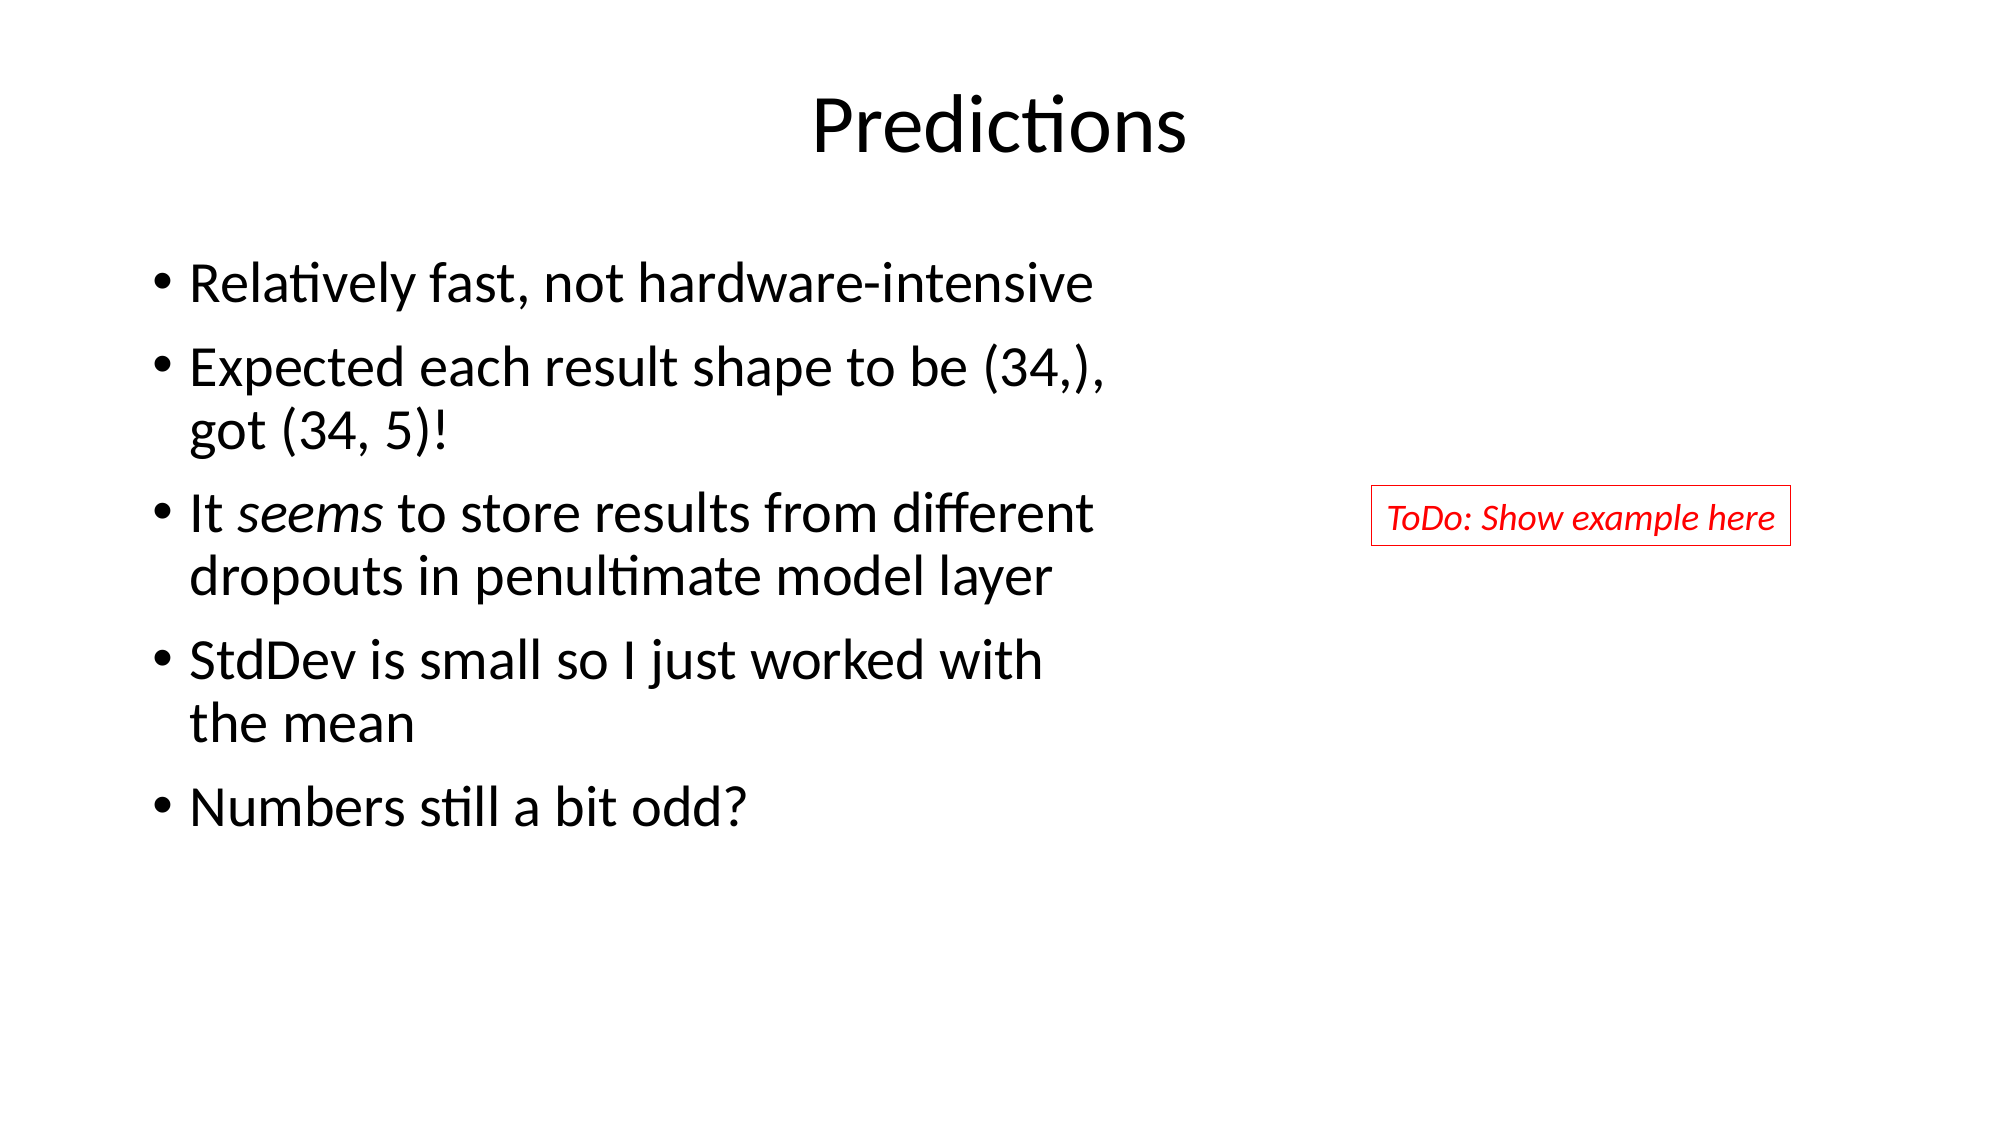

# Predictions
Relatively fast, not hardware-intensive
Expected each result shape to be (34,), got (34, 5)!
It seems to store results from different dropouts in penultimate model layer
StdDev is small so I just worked with the mean
Numbers still a bit odd?
ToDo: Show example here